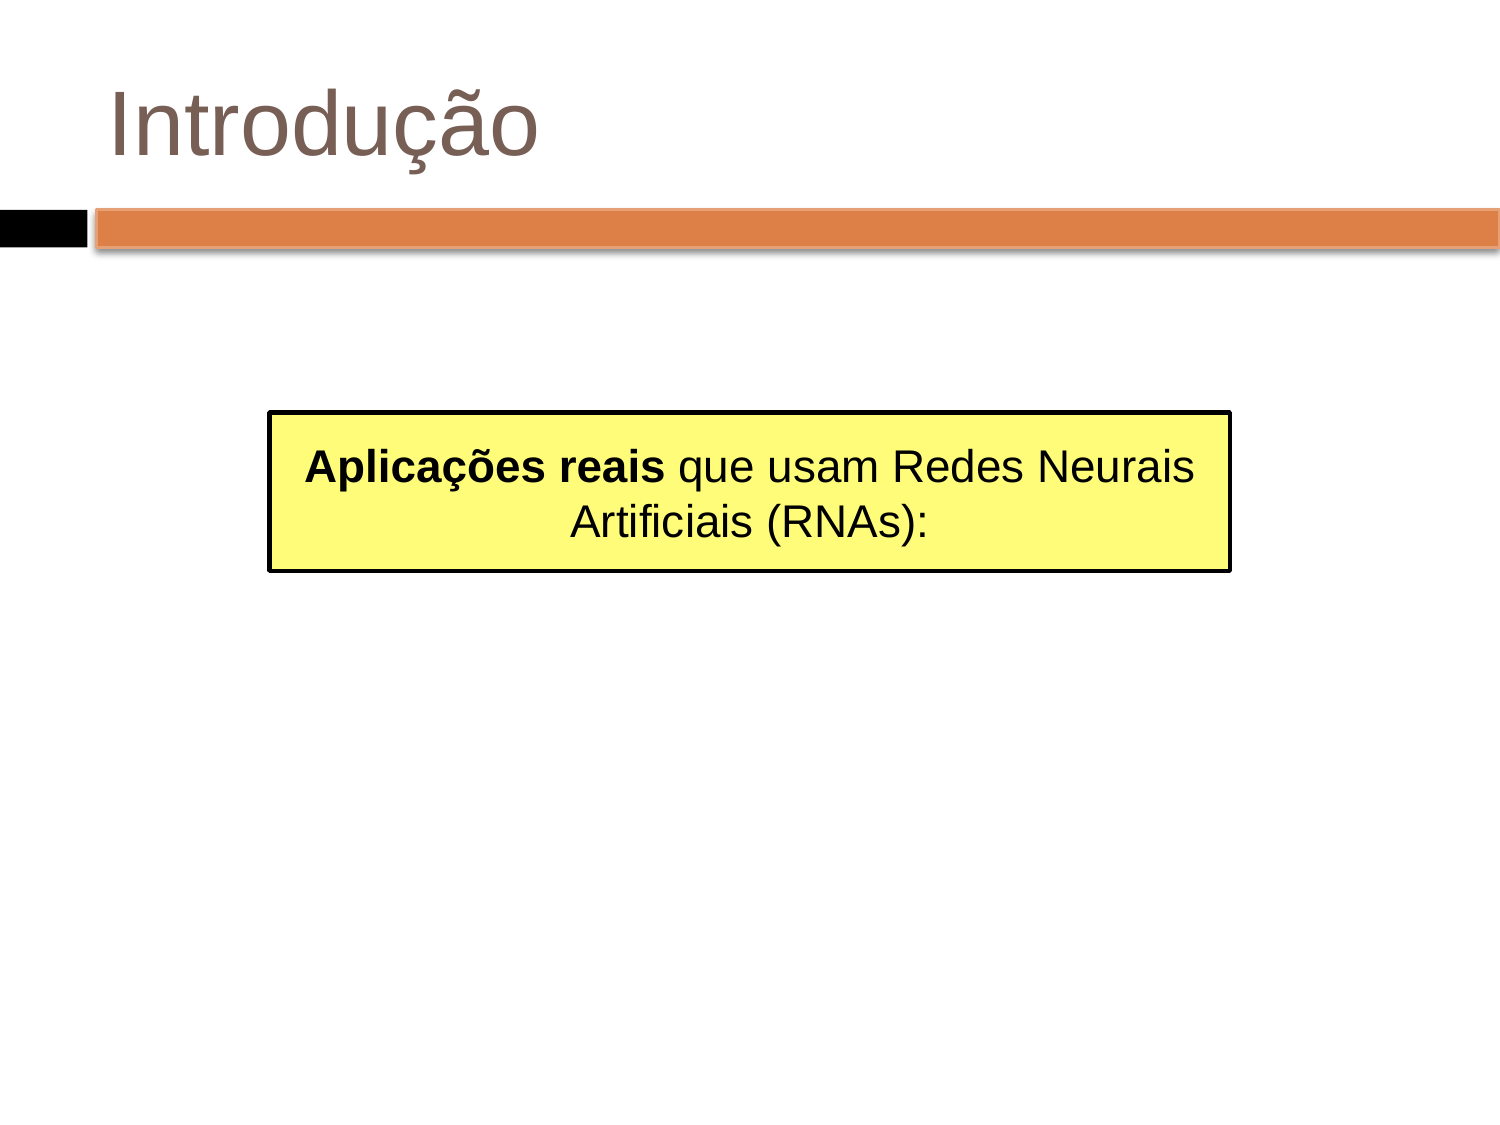

# Introdução
Aplicações reais que usam Redes Neurais Artificiais (RNAs):
21